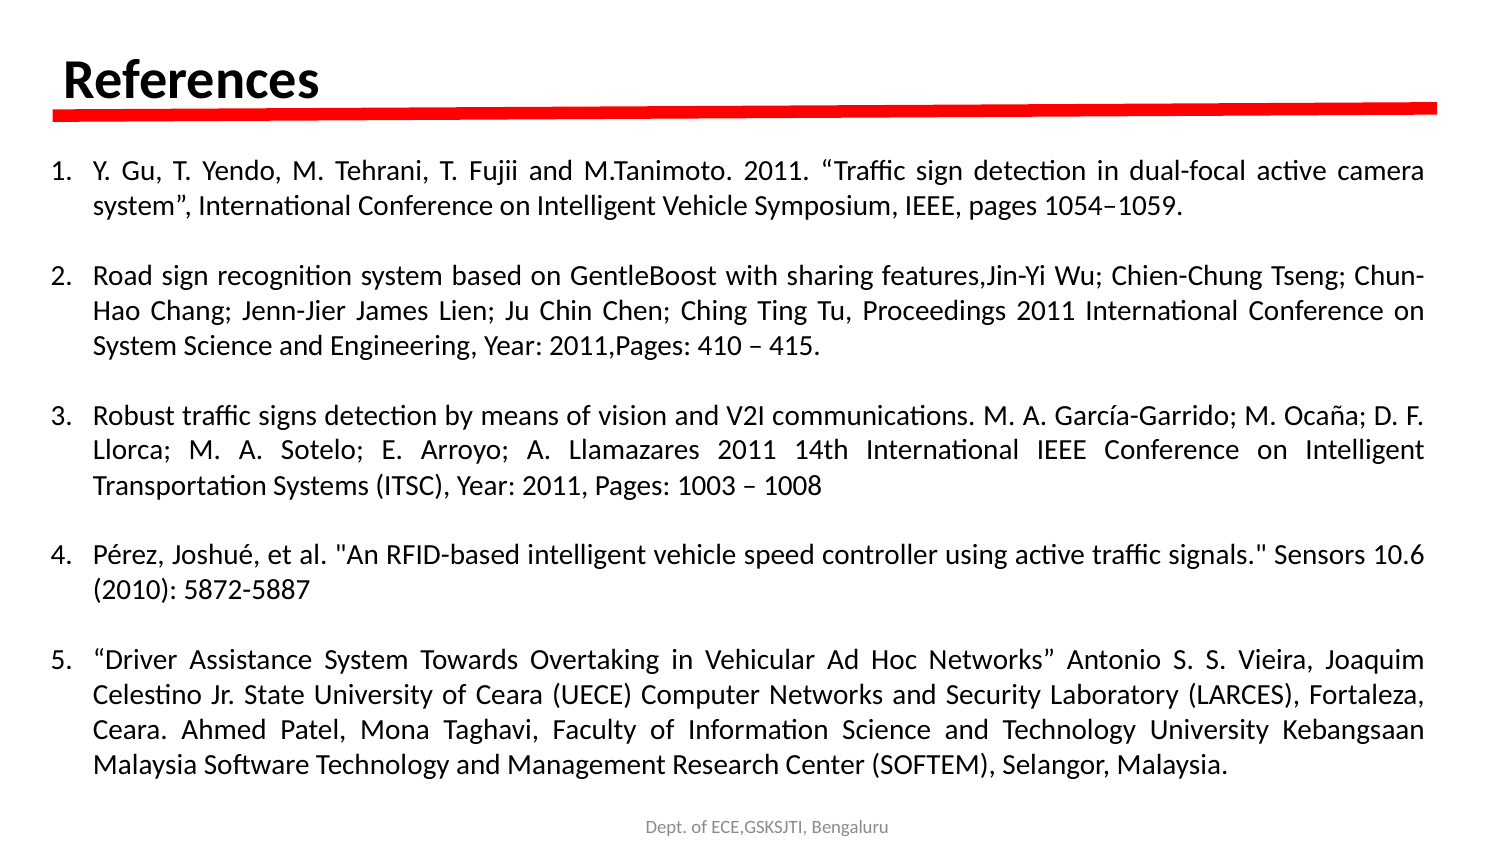

References
Y. Gu, T. Yendo, M. Tehrani, T. Fujii and M.Tanimoto. 2011. “Traffic sign detection in dual-focal active camera system”, International Conference on Intelligent Vehicle Symposium, IEEE, pages 1054–1059.

Road sign recognition system based on GentleBoost with sharing features,Jin-Yi Wu; Chien-Chung Tseng; Chun-Hao Chang; Jenn-Jier James Lien; Ju Chin Chen; Ching Ting Tu, Proceedings 2011 International Conference on System Science and Engineering, Year: 2011,Pages: 410 – 415.

Robust traffic signs detection by means of vision and V2I communications. M. A. García-Garrido; M. Ocaña; D. F. Llorca; M. A. Sotelo; E. Arroyo; A. Llamazares 2011 14th International IEEE Conference on Intelligent Transportation Systems (ITSC), Year: 2011, Pages: 1003 – 1008

Pérez, Joshué, et al. "An RFID-based intelligent vehicle speed controller using active traffic signals." Sensors 10.6 (2010): 5872-5887

“Driver Assistance System Towards Overtaking in Vehicular Ad Hoc Networks” Antonio S. S. Vieira, Joaquim Celestino Jr. State University of Ceara (UECE) Computer Networks and Security Laboratory (LARCES), Fortaleza, Ceara. Ahmed Patel, Mona Taghavi, Faculty of Information Science and Technology University Kebangsaan Malaysia Software Technology and Management Research Center (SOFTEM), Selangor, Malaysia.

Dept. of ECE,GSKSJTI, Bengaluru